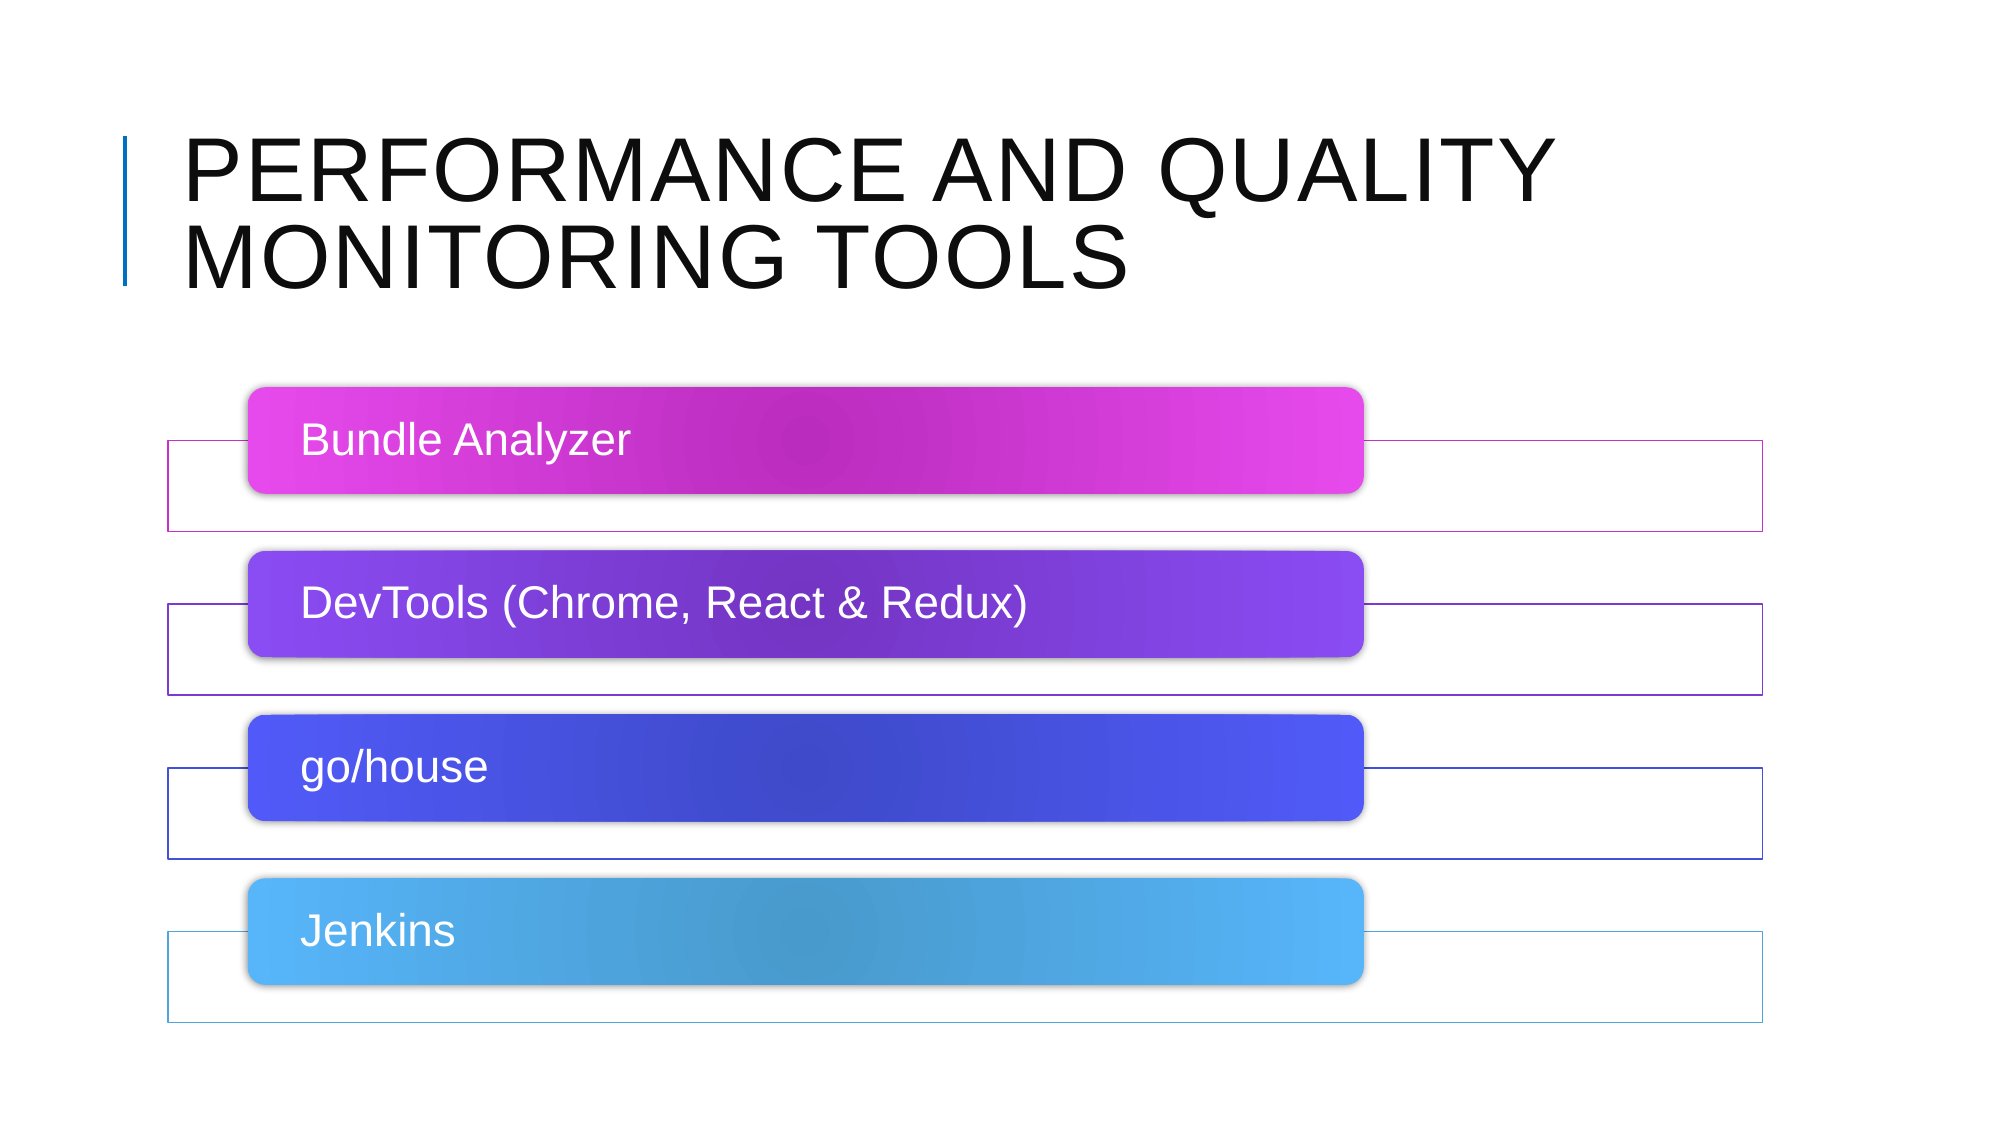

# performance and quality monitoring tools
Bundle Analyzer
DevTools (Chrome, React & Redux)
go/house
Jenkins